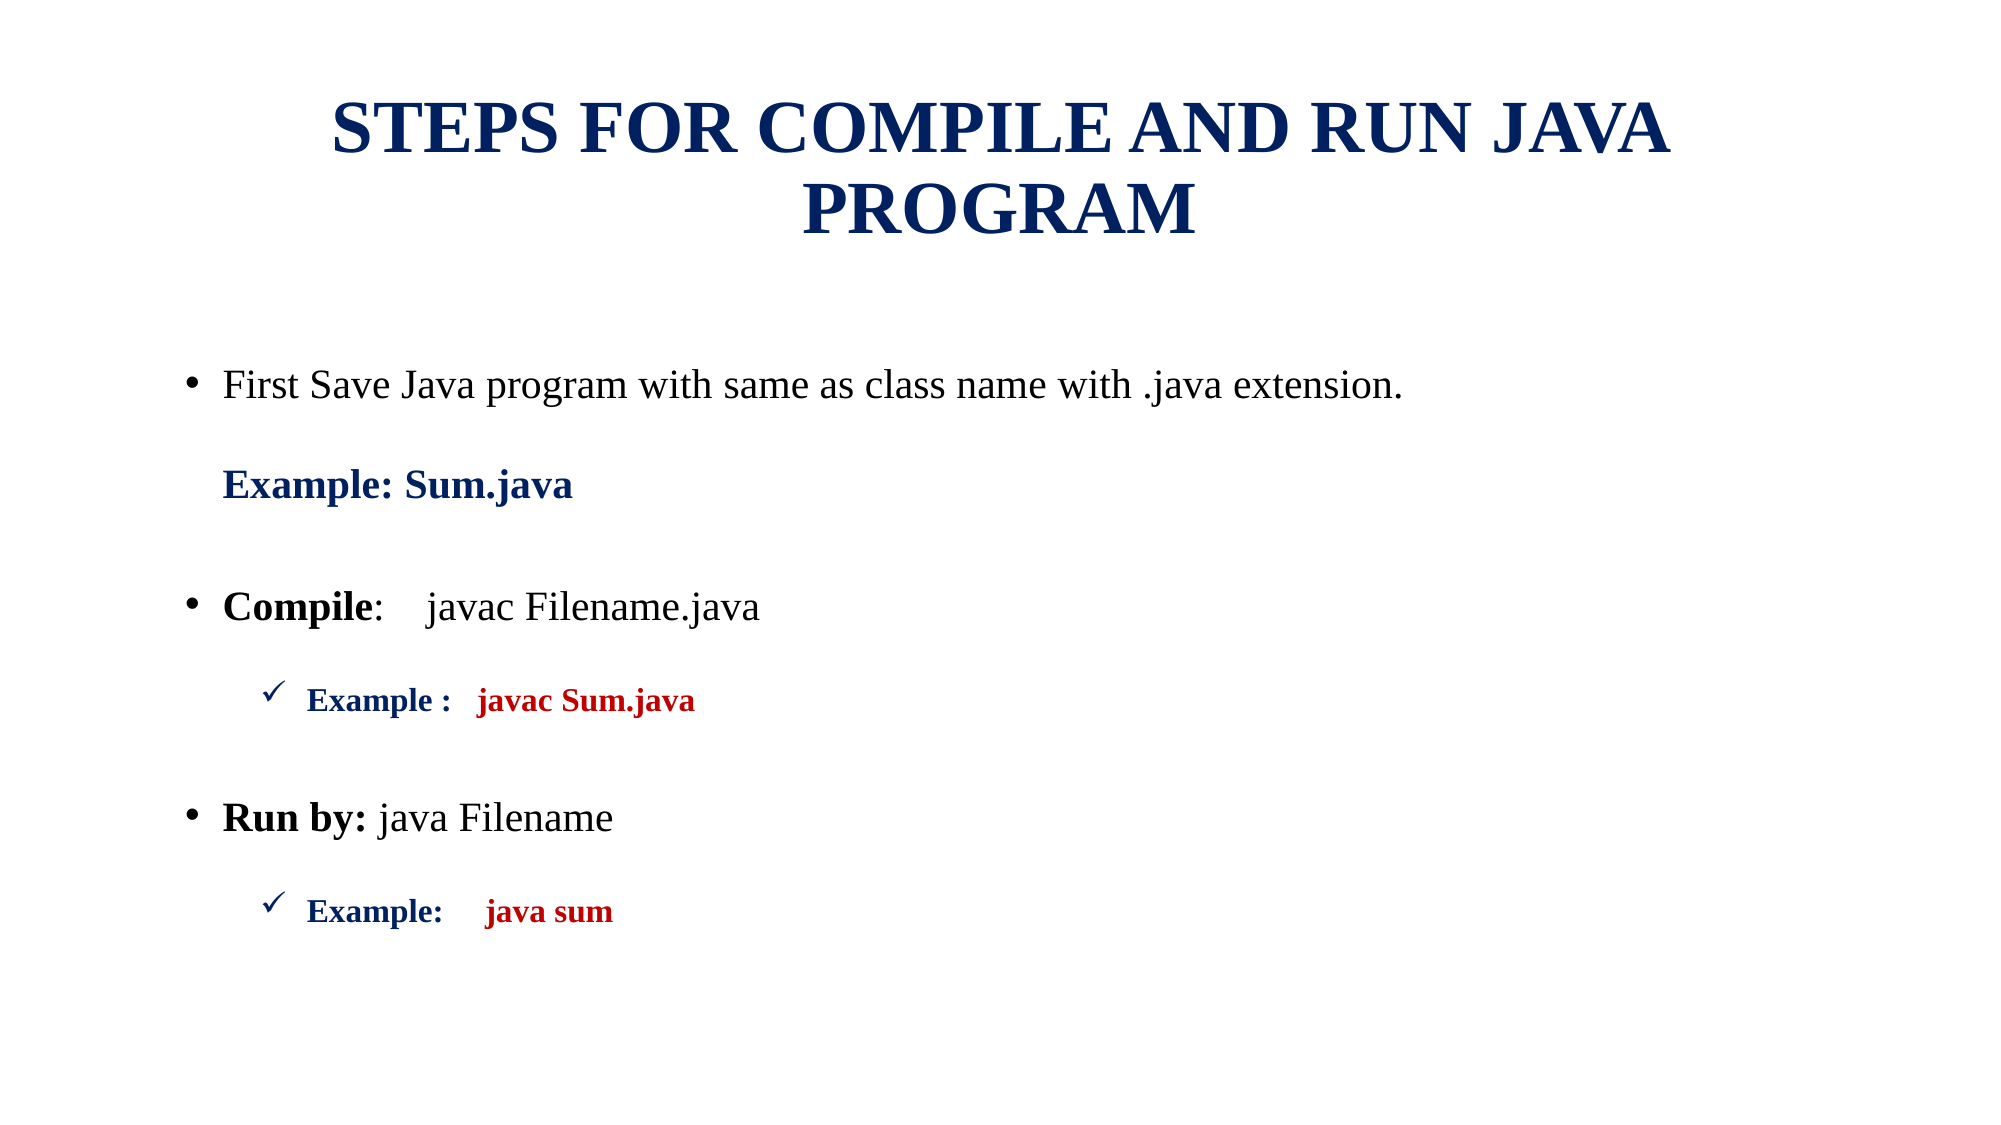

# STEPS FOR COMPILE AND RUN JAVA PROGRAM
First Save Java program with same as class name with .java extension. Example: Sum.java
Compile:    javac Filename.java
Example :   javac Sum.java
Run by: java Filename
Example:     java sum